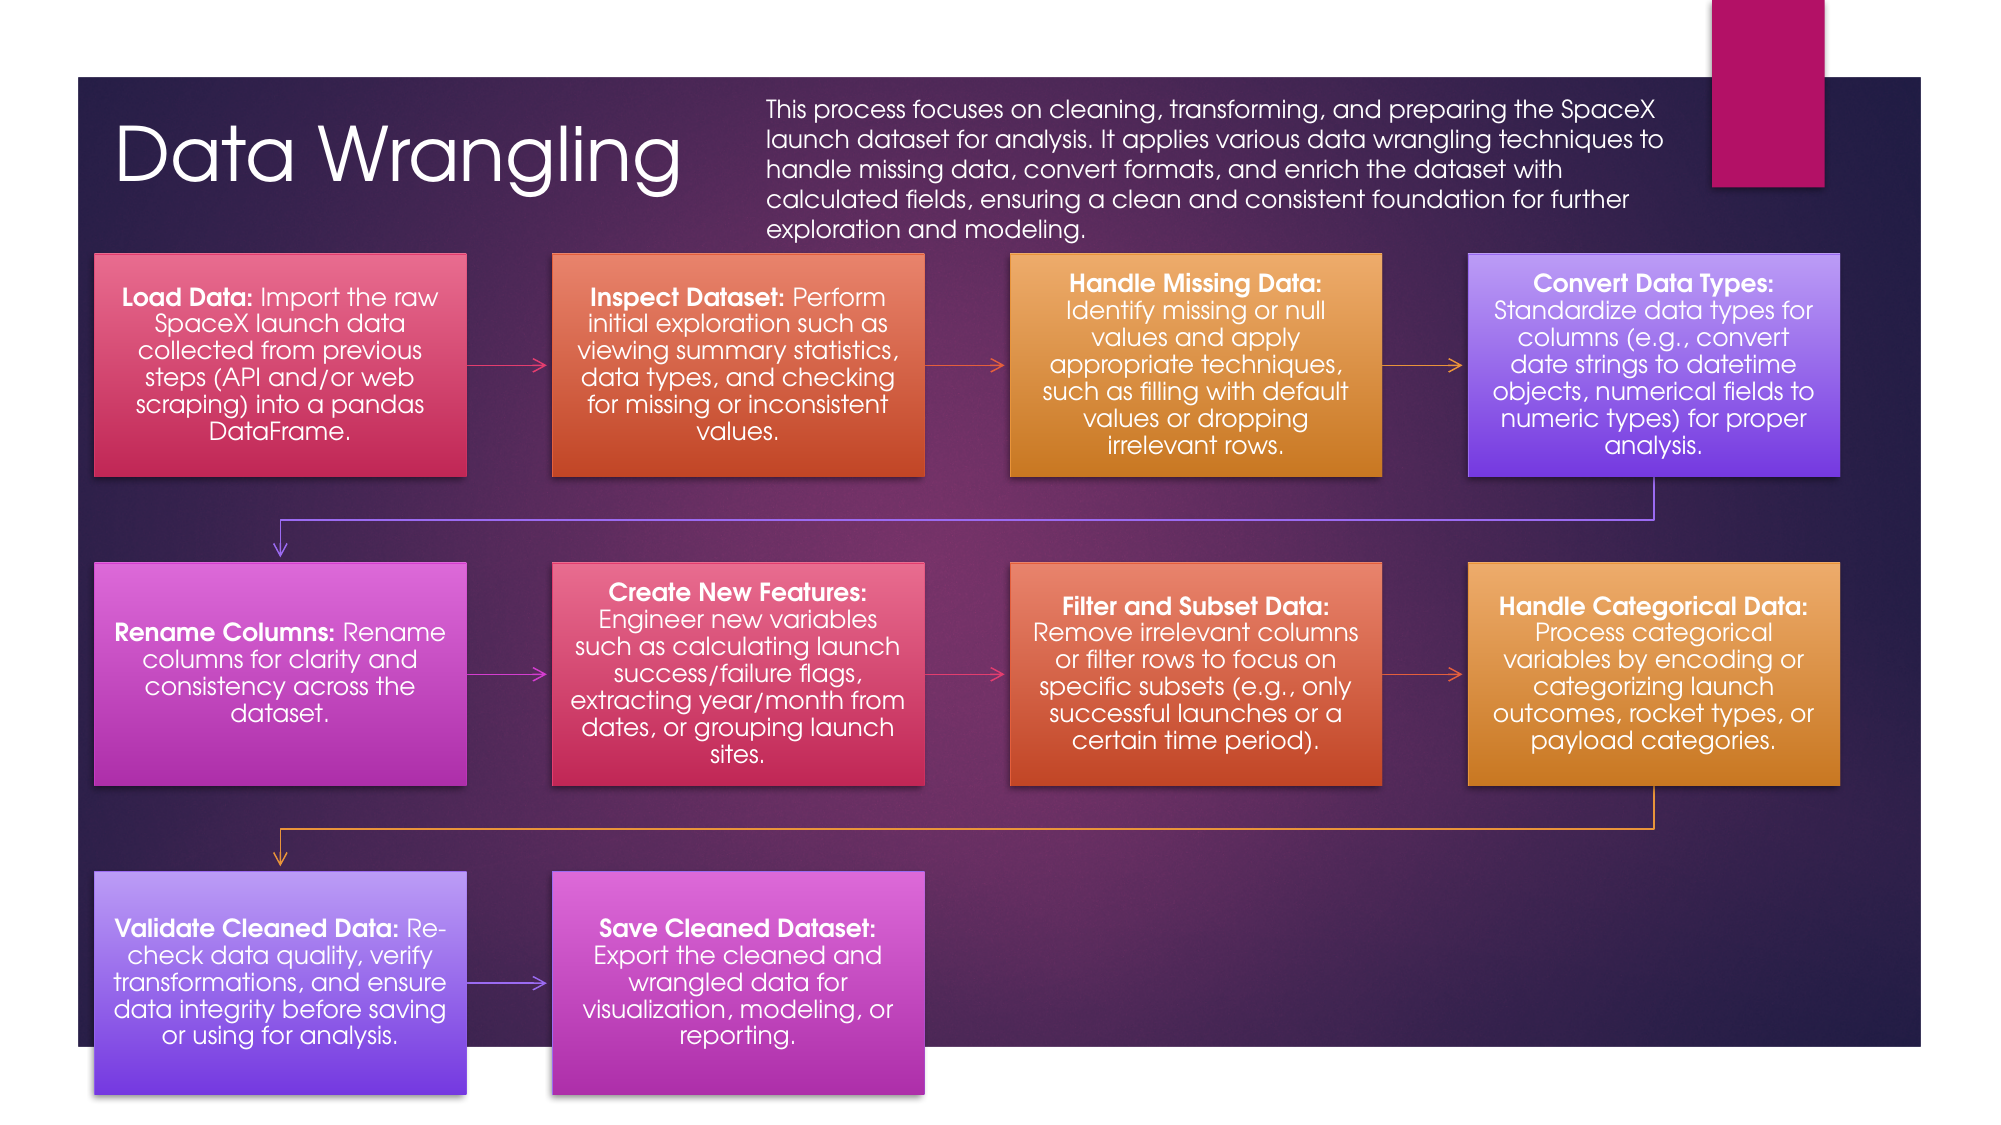

This process focuses on cleaning, transforming, and preparing the SpaceX launch dataset for analysis. It applies various data wrangling techniques to handle missing data, convert formats, and enrich the dataset with calculated fields, ensuring a clean and consistent foundation for further exploration and modeling.
# Data Wrangling

Load Data: Import the raw SpaceX launch data collected from previous steps (API and/or web scraping) into a pandas DataFrame.

Inspect Dataset: Perform initial exploration such as viewing summary statistics, data types, and checking for missing or inconsistent values.

Handle Missing Data: Identify missing or null values and apply appropriate techniques, such as filling with default values or dropping irrelevant rows.

Convert Data Types: Standardize data types for columns (e.g., convert date strings to datetime objects, numerical fields to numeric types) for proper analysis.

Rename Columns: Rename columns for clarity and consistency across the dataset.

Create New Features: Engineer new variables such as calculating launch success/failure flags, extracting year/month from dates, or grouping launch sites.

Filter and Subset Data: Remove irrelevant columns or filter rows to focus on specific subsets (e.g., only successful launches or a certain time period).

Handle Categorical Data: Process categorical variables by encoding or categorizing launch outcomes, rocket types, or payload categories.

Validate Cleaned Data: Re-check data quality, verify transformations, and ensure data integrity before saving or using for analysis.
Save Cleaned Dataset: Export the cleaned and wrangled data for visualization, modeling, or reporting.